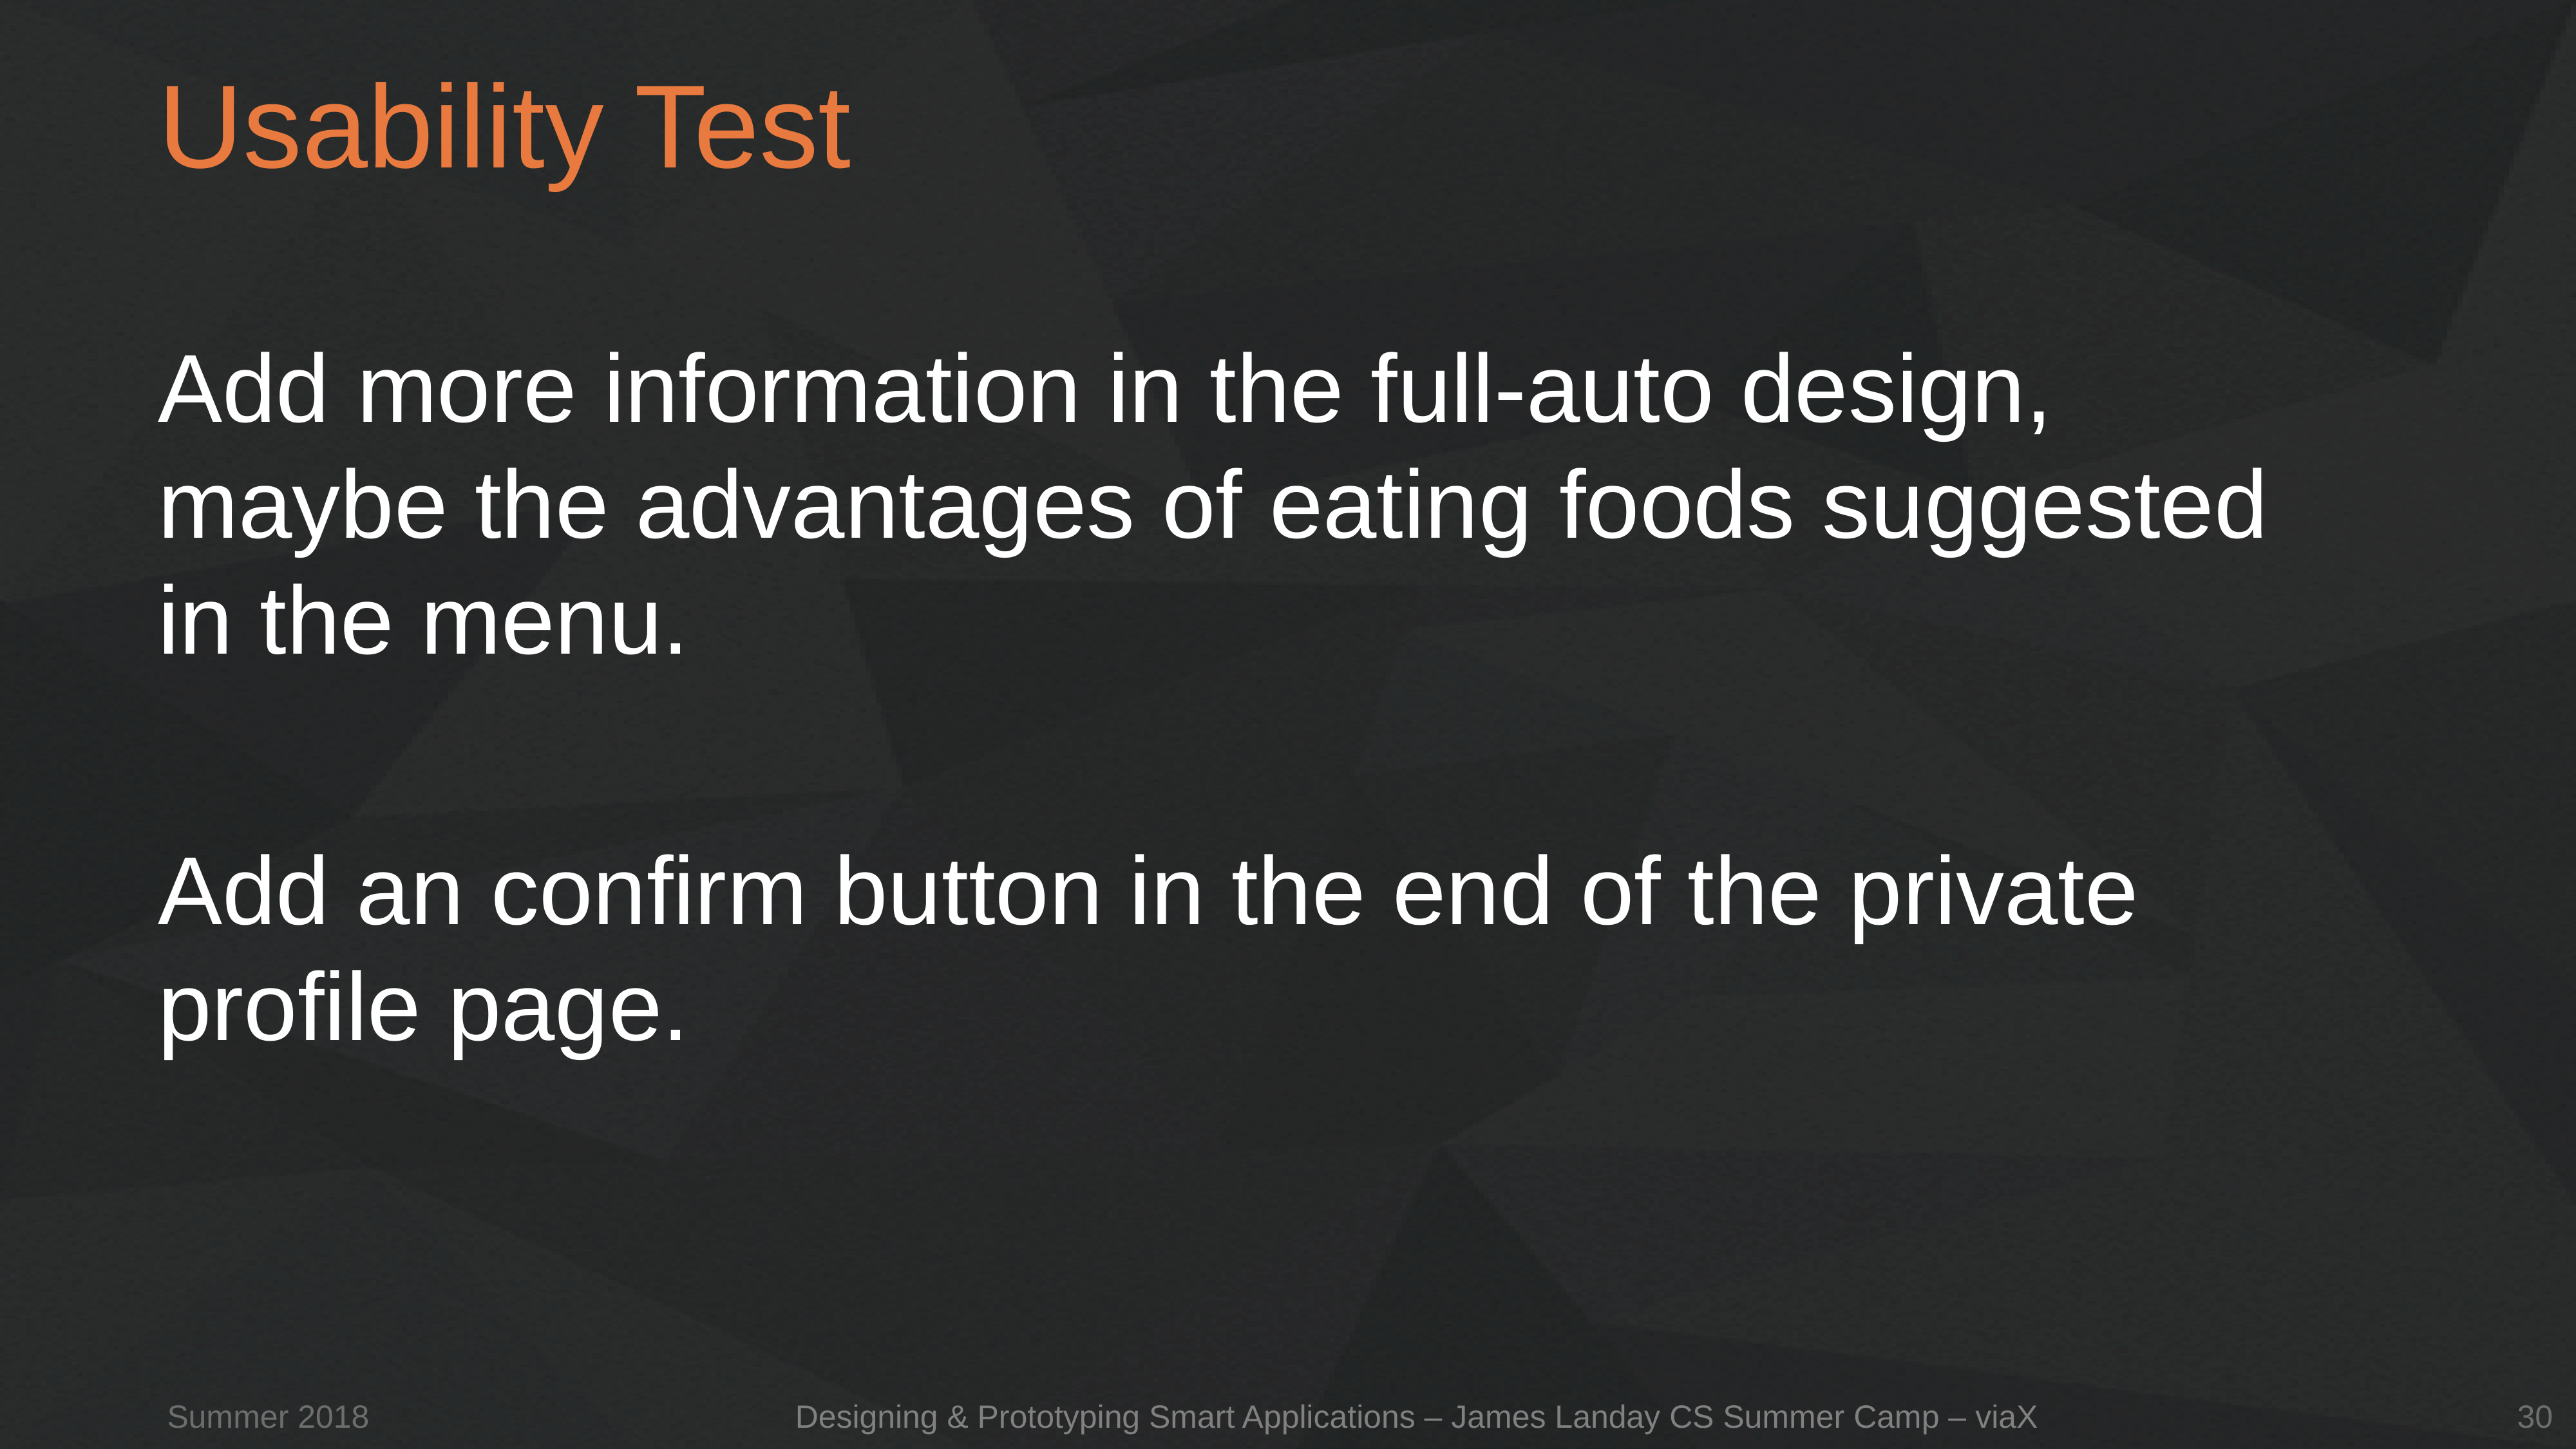

# Usability Test
Add more information in the full-auto design, maybe the advantages of eating foods suggested in the menu.

Add an confirm button in the end of the private profile page.
Summer 2018
Designing & Prototyping Smart Applications – James Landay CS Summer Camp – viaX
30